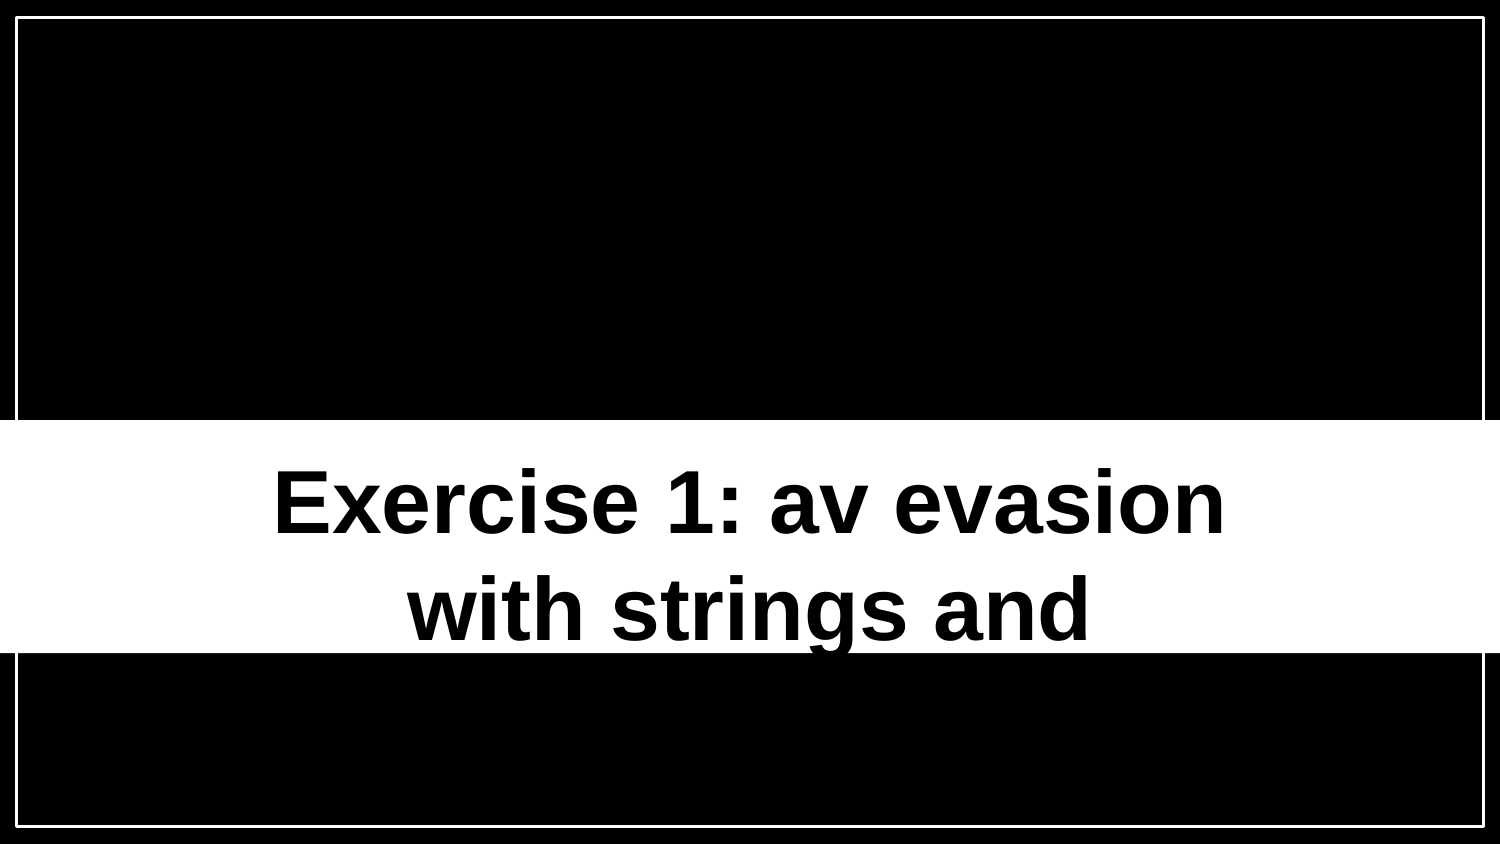

Exercise 1: av evasion with strings and shellcode obfuscation